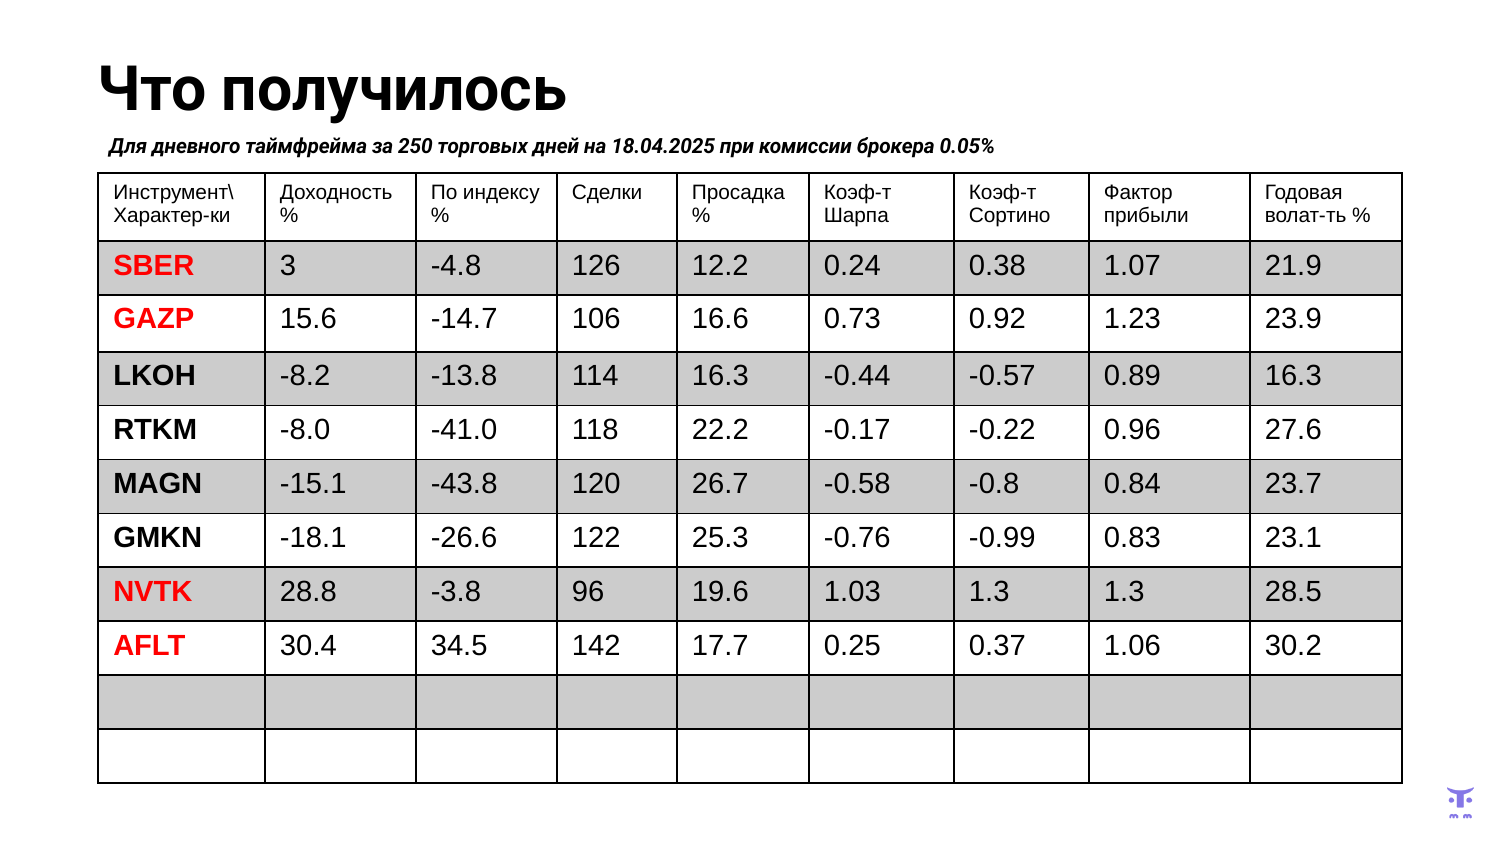

# Что получилось
Для дневного таймфрейма за 250 торговых дней на 18.04.2025 при комиссии брокера 0.05%
| Инструмент\Характер-ки | Доходность % | По индексу % | Сделки | Просадка % | Коэф-т Шарпа | Коэф-т Сортино | Фактор прибыли | Годовая волат-ть % |
| --- | --- | --- | --- | --- | --- | --- | --- | --- |
| SBER | 3 | -4.8 | 126 | 12.2 | 0.24 | 0.38 | 1.07 | 21.9 |
| GAZP | 15.6 | -14.7 | 106 | 16.6 | 0.73 | 0.92 | 1.23 | 23.9 |
| LKOH | -8.2 | -13.8 | 114 | 16.3 | -0.44 | -0.57 | 0.89 | 16.3 |
| RTKM | -8.0 | -41.0 | 118 | 22.2 | -0.17 | -0.22 | 0.96 | 27.6 |
| MAGN | -15.1 | -43.8 | 120 | 26.7 | -0.58 | -0.8 | 0.84 | 23.7 |
| GMKN | -18.1 | -26.6 | 122 | 25.3 | -0.76 | -0.99 | 0.83 | 23.1 |
| NVTK | 28.8 | -3.8 | 96 | 19.6 | 1.03 | 1.3 | 1.3 | 28.5 |
| AFLT | 30.4 | 34.5 | 142 | 17.7 | 0.25 | 0.37 | 1.06 | 30.2 |
|  |  |  |  |  |  |  |  |  |
|  |  |  |  |  |  |  |  |  |